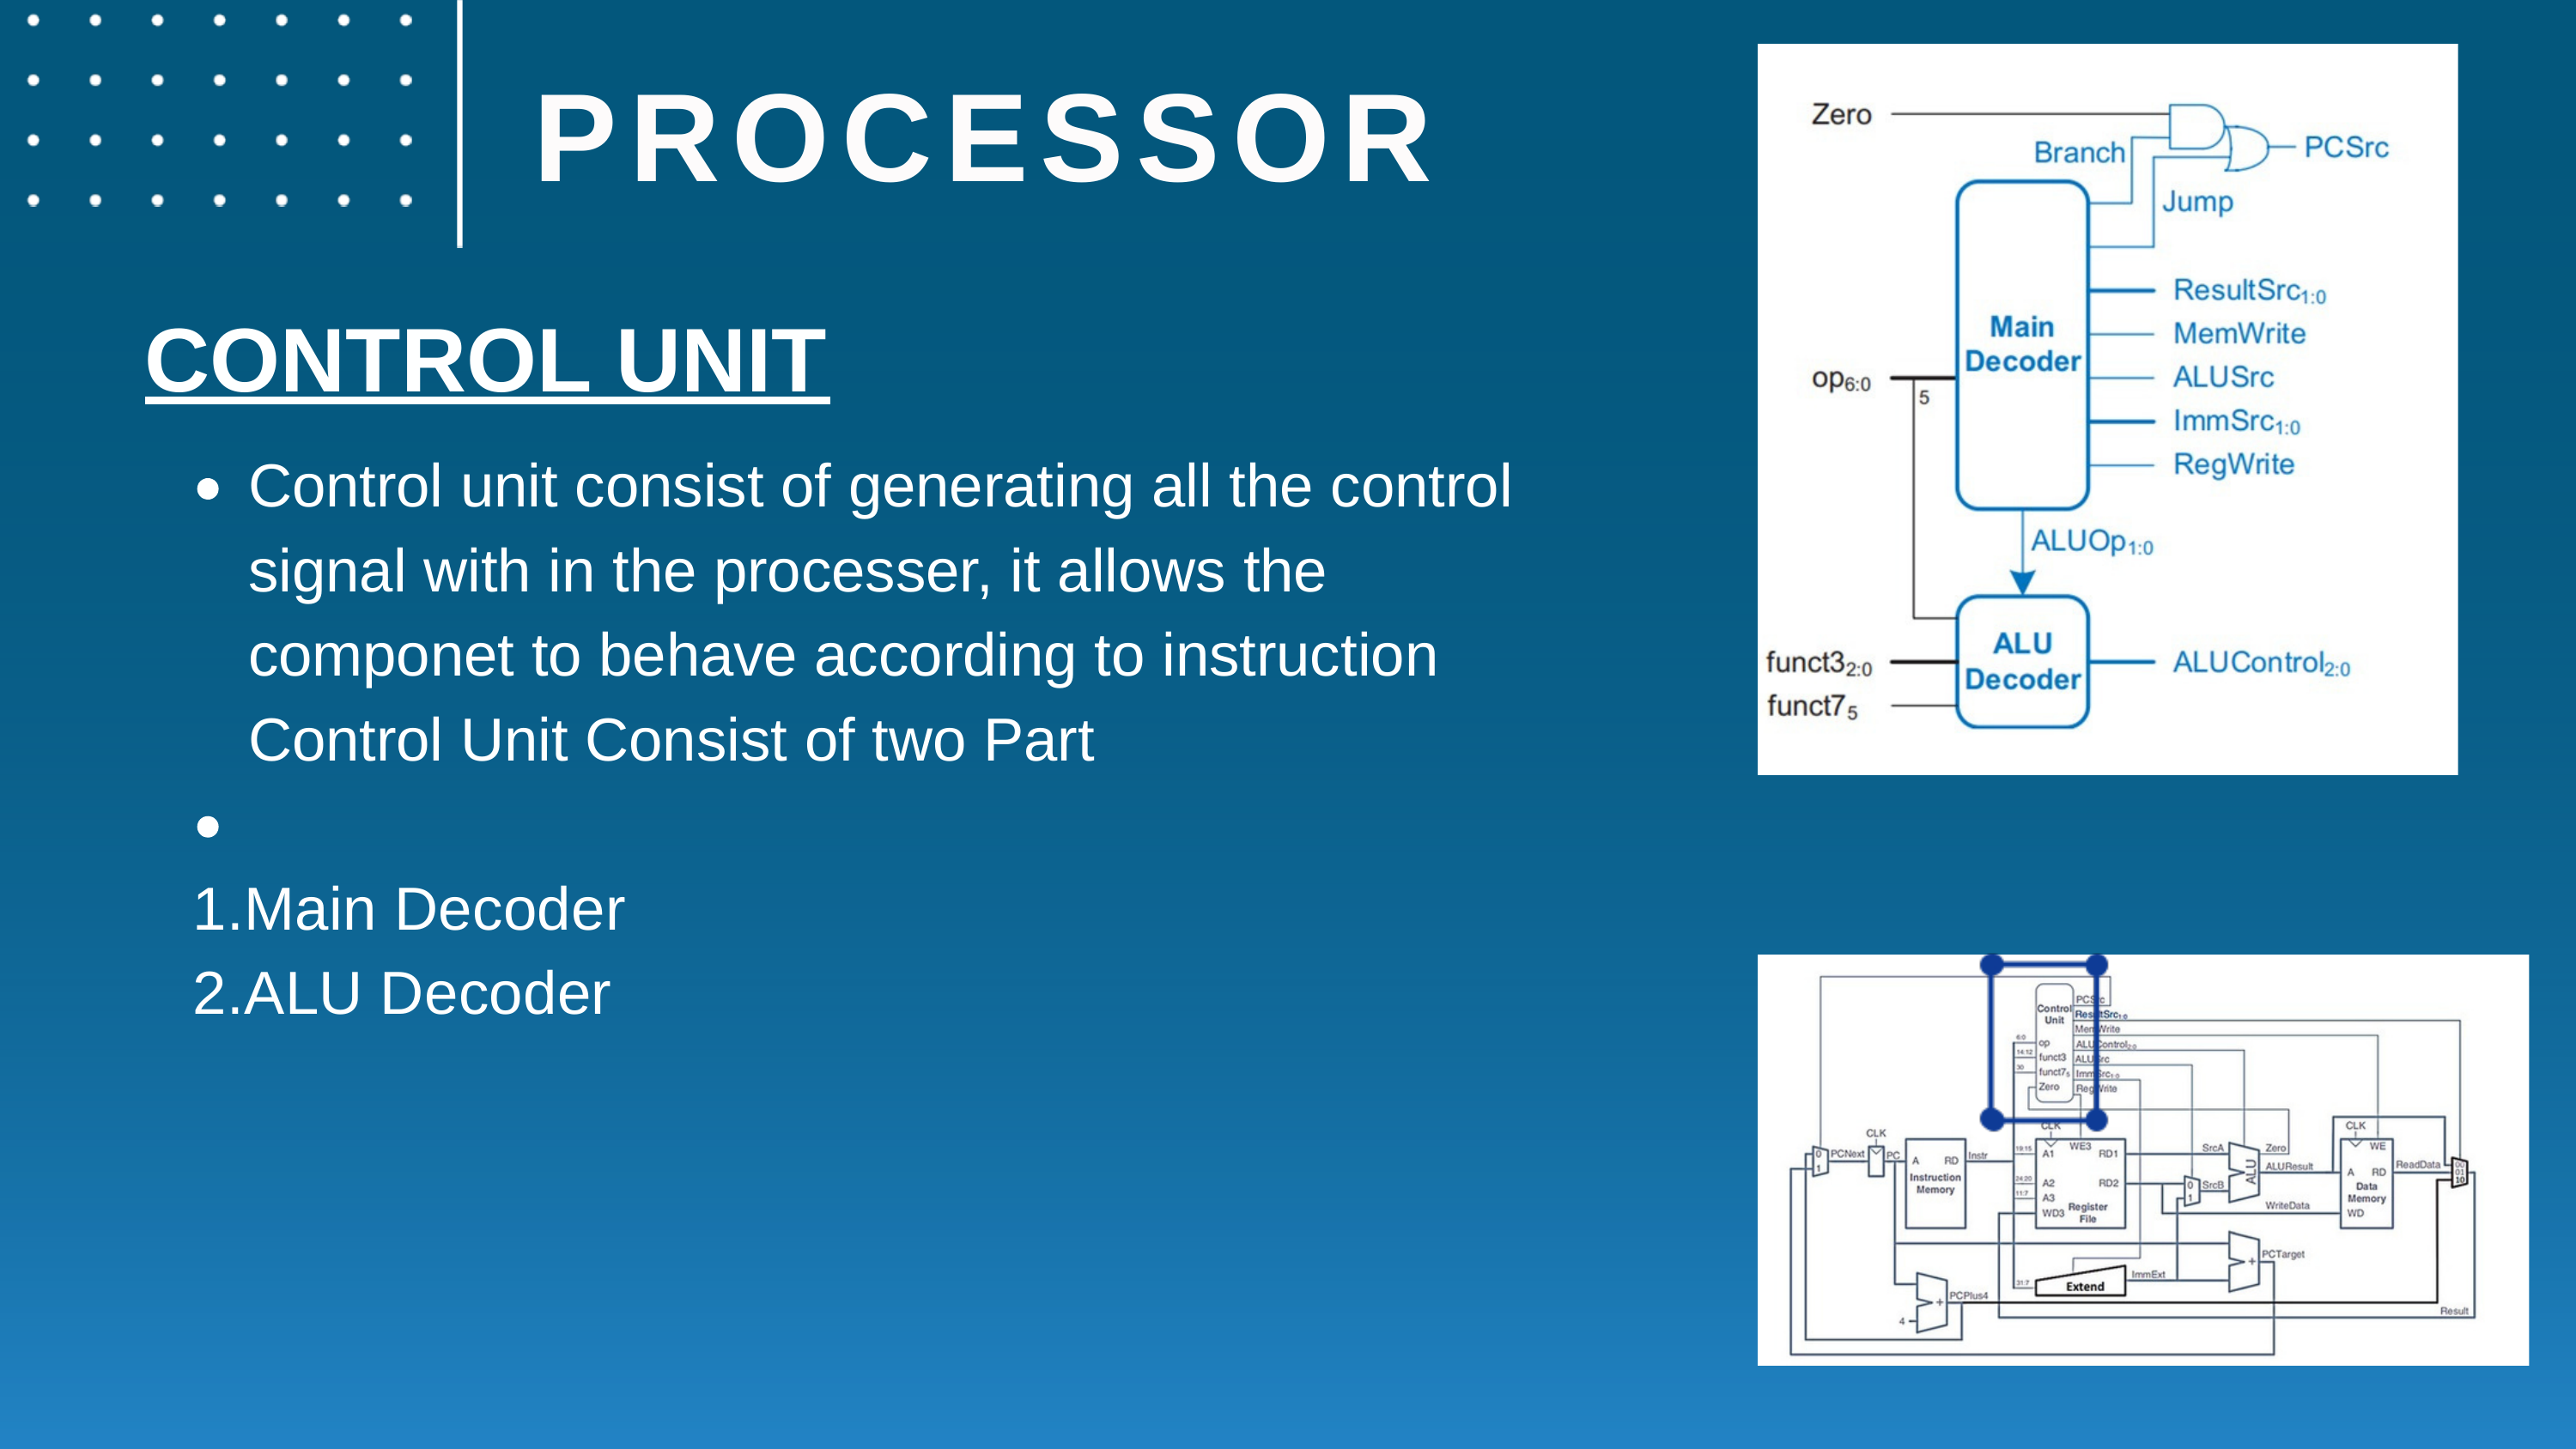

PROCESSOR

CONTROL UNIT

Control unit consist of generating all the control signal with in the processer, it allows the componet to behave according to instruction Control Unit Consist of two Part

1.Main Decoder 2.ALU Decoder